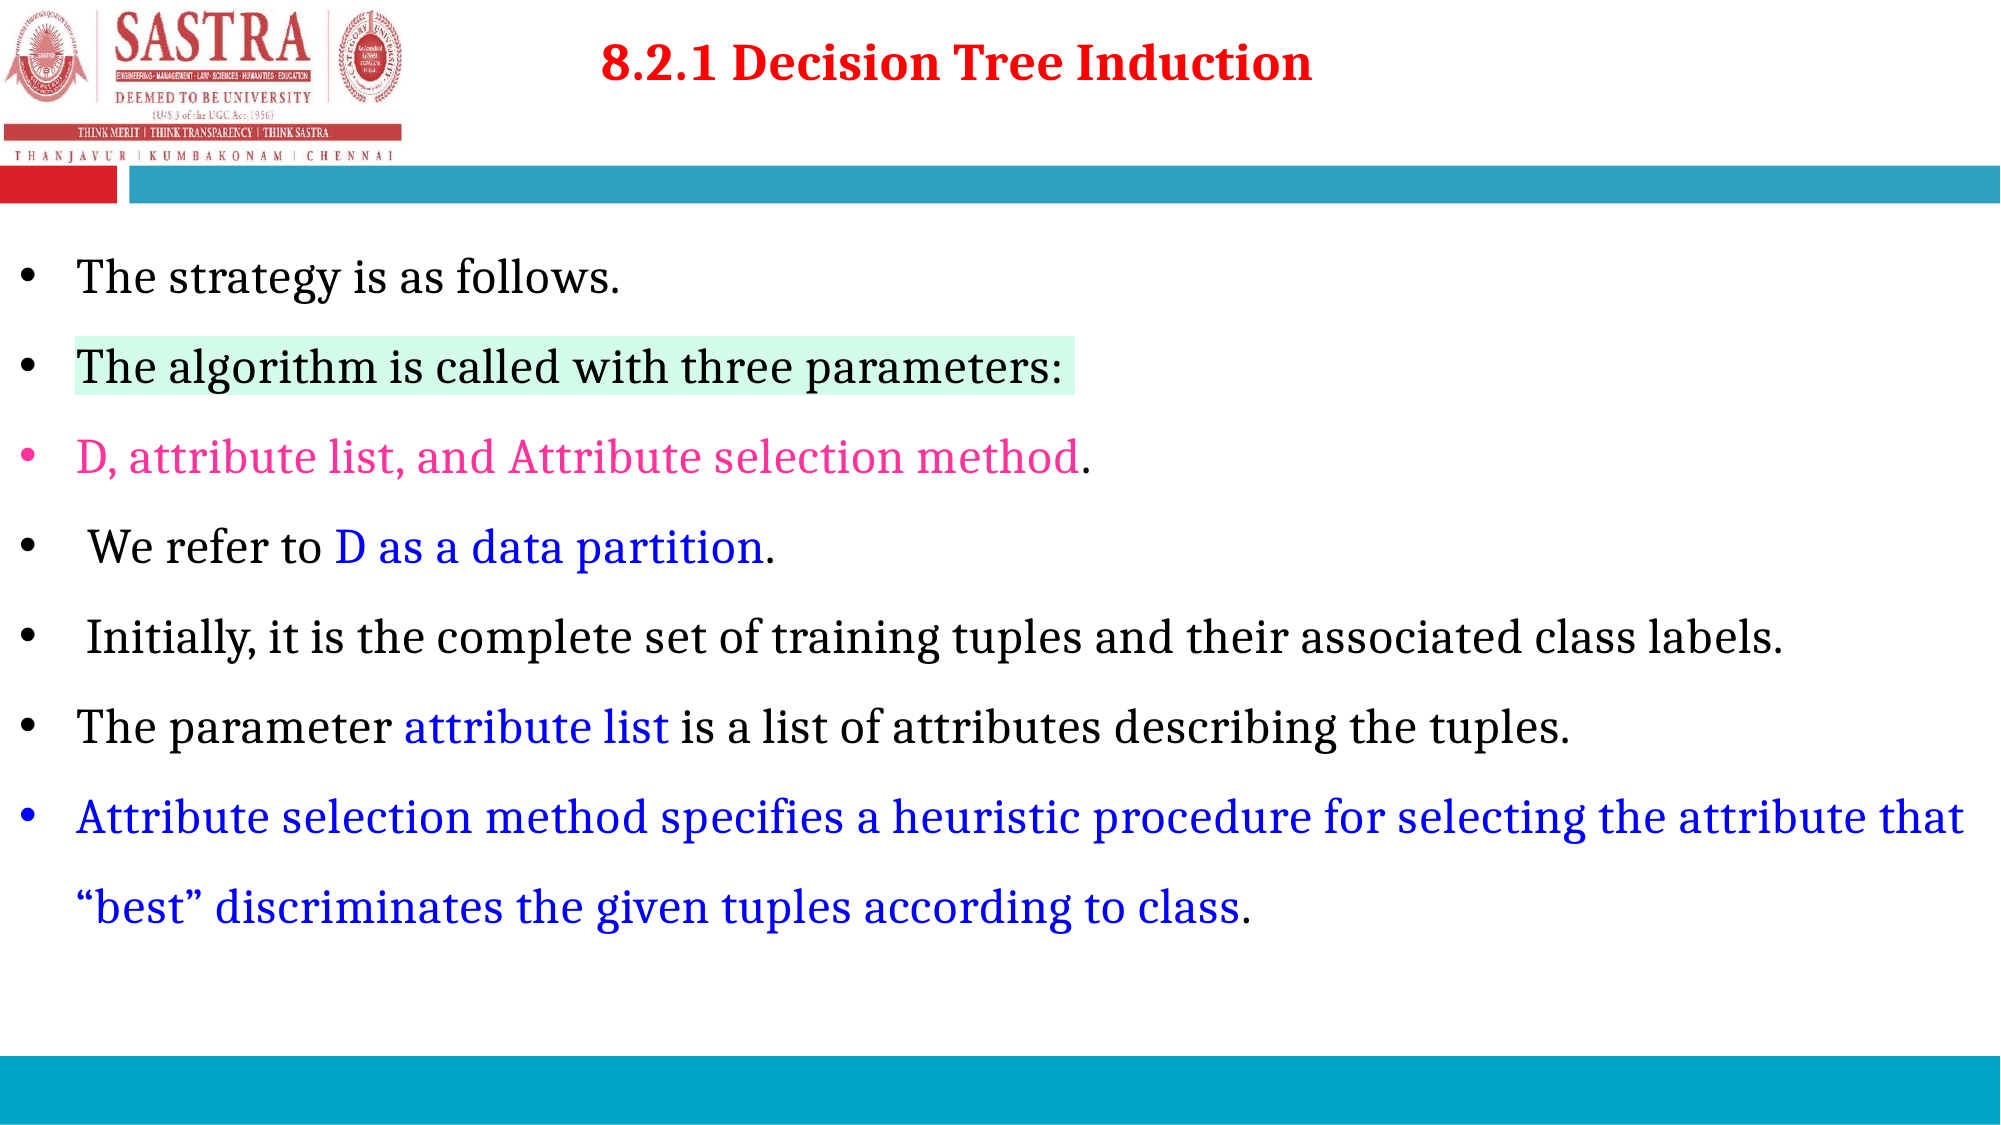

# 8.2.1 Decision Tree Induction
The strategy is as follows.
The algorithm is called with three parameters:
D, attribute list, and Attribute selection method.
 We refer to D as a data partition.
 Initially, it is the complete set of training tuples and their associated class labels.
The parameter attribute list is a list of attributes describing the tuples.
Attribute selection method specifies a heuristic procedure for selecting the attribute that “best” discriminates the given tuples according to class.